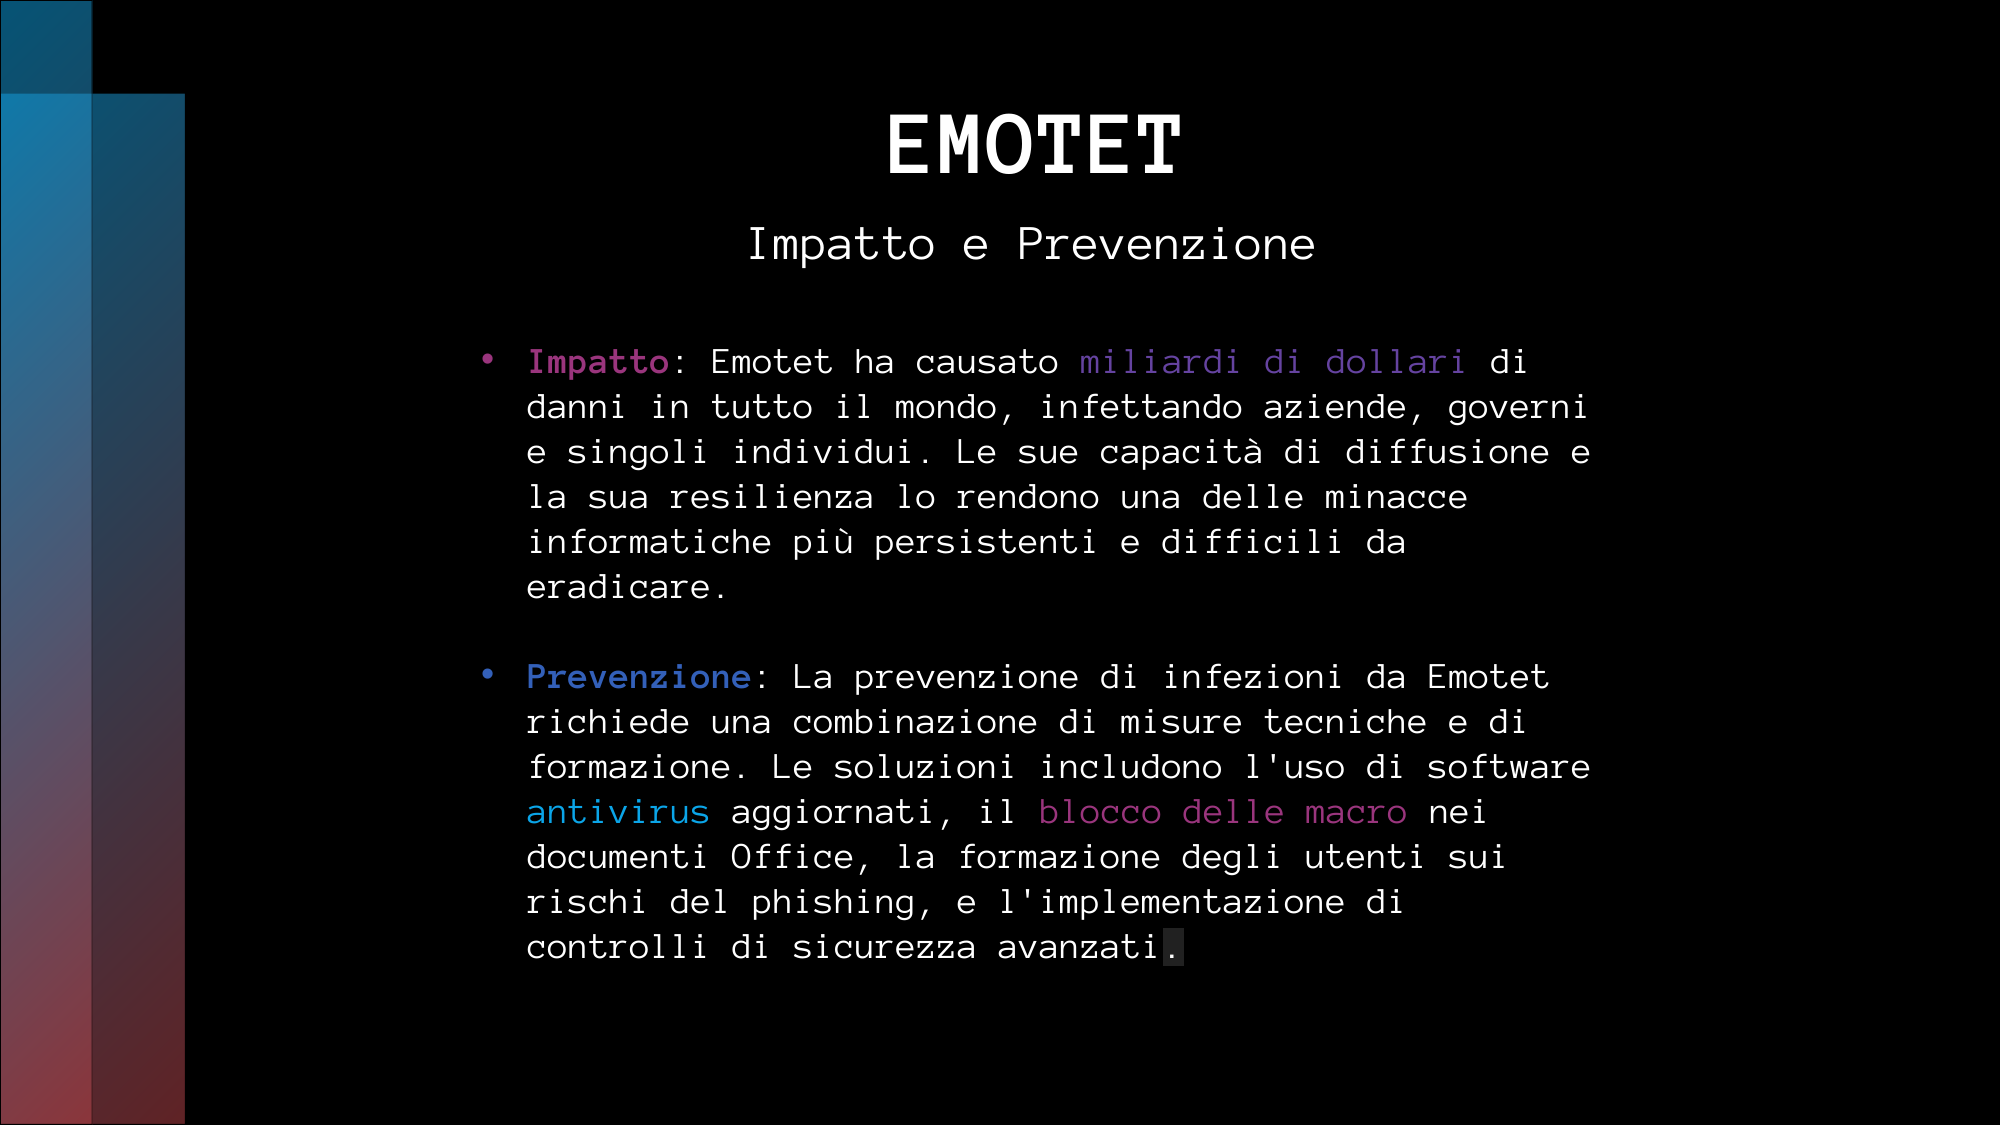

# EMOTET
Impatto e Prevenzione
Impatto: Emotet ha causato miliardi di dollari di danni in tutto il mondo, infettando aziende, governi e singoli individui. Le sue capacità di diffusione e la sua resilienza lo rendono una delle minacce informatiche più persistenti e difficili da eradicare.

Prevenzione: La prevenzione di infezioni da Emotet richiede una combinazione di misure tecniche e di formazione. Le soluzioni includono l'uso di software antivirus aggiornati, il blocco delle macro nei documenti Office, la formazione degli utenti sui rischi del phishing, e l'implementazione di controlli di sicurezza avanzati.